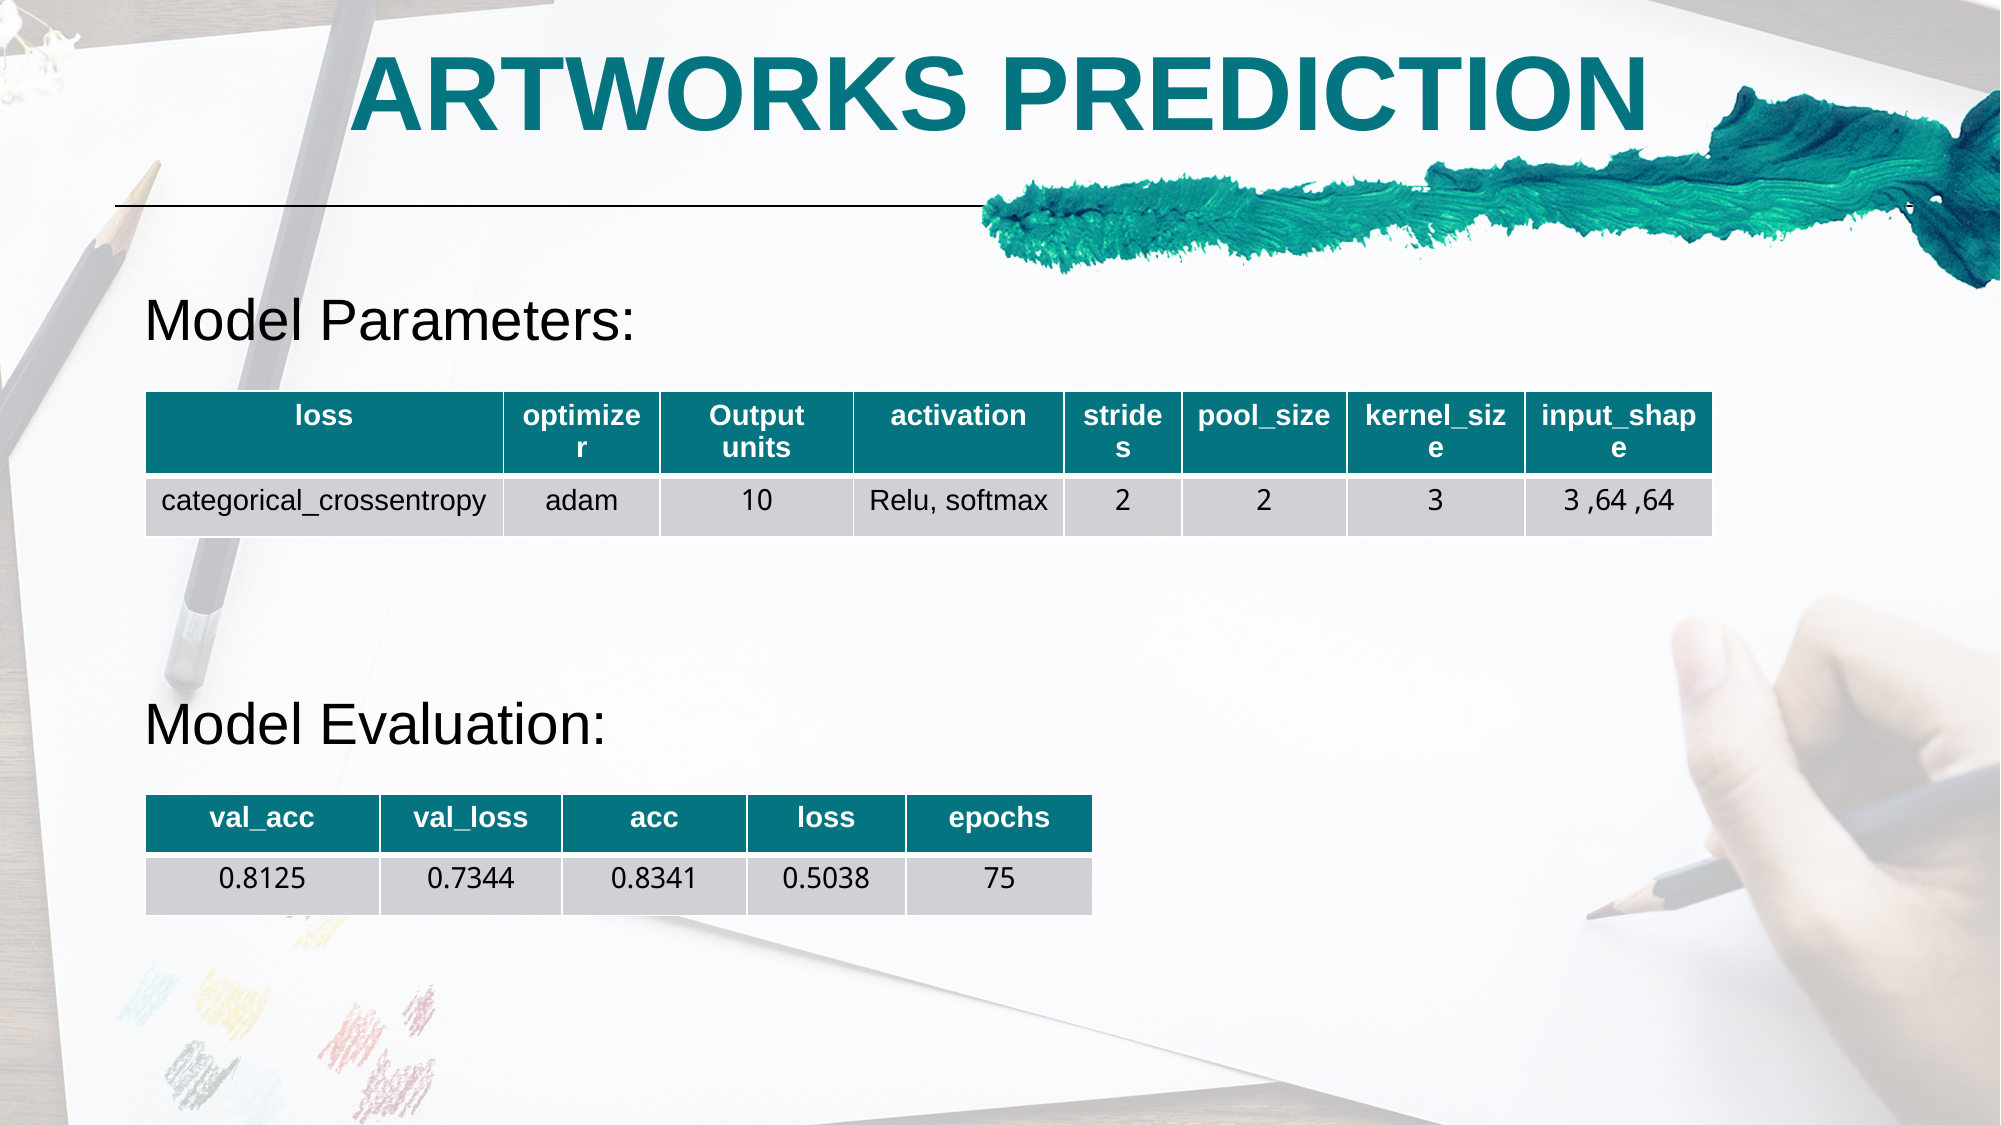

# ARTWORKS PREDICTION
Model Parameters:
| loss | optimizer | Output units | activation | strides | pool\_size | kernel\_size | input\_shape |
| --- | --- | --- | --- | --- | --- | --- | --- |
| categorical\_crossentropy | adam | 10 | Relu, softmax | 2 | 2 | 3 | 64, 64, 3 |
Model Evaluation:
| val\_acc | val\_loss | acc | loss | epochs |
| --- | --- | --- | --- | --- |
| 0.8125 | 0.7344 | 0.8341 | 0.5038 | 75 |